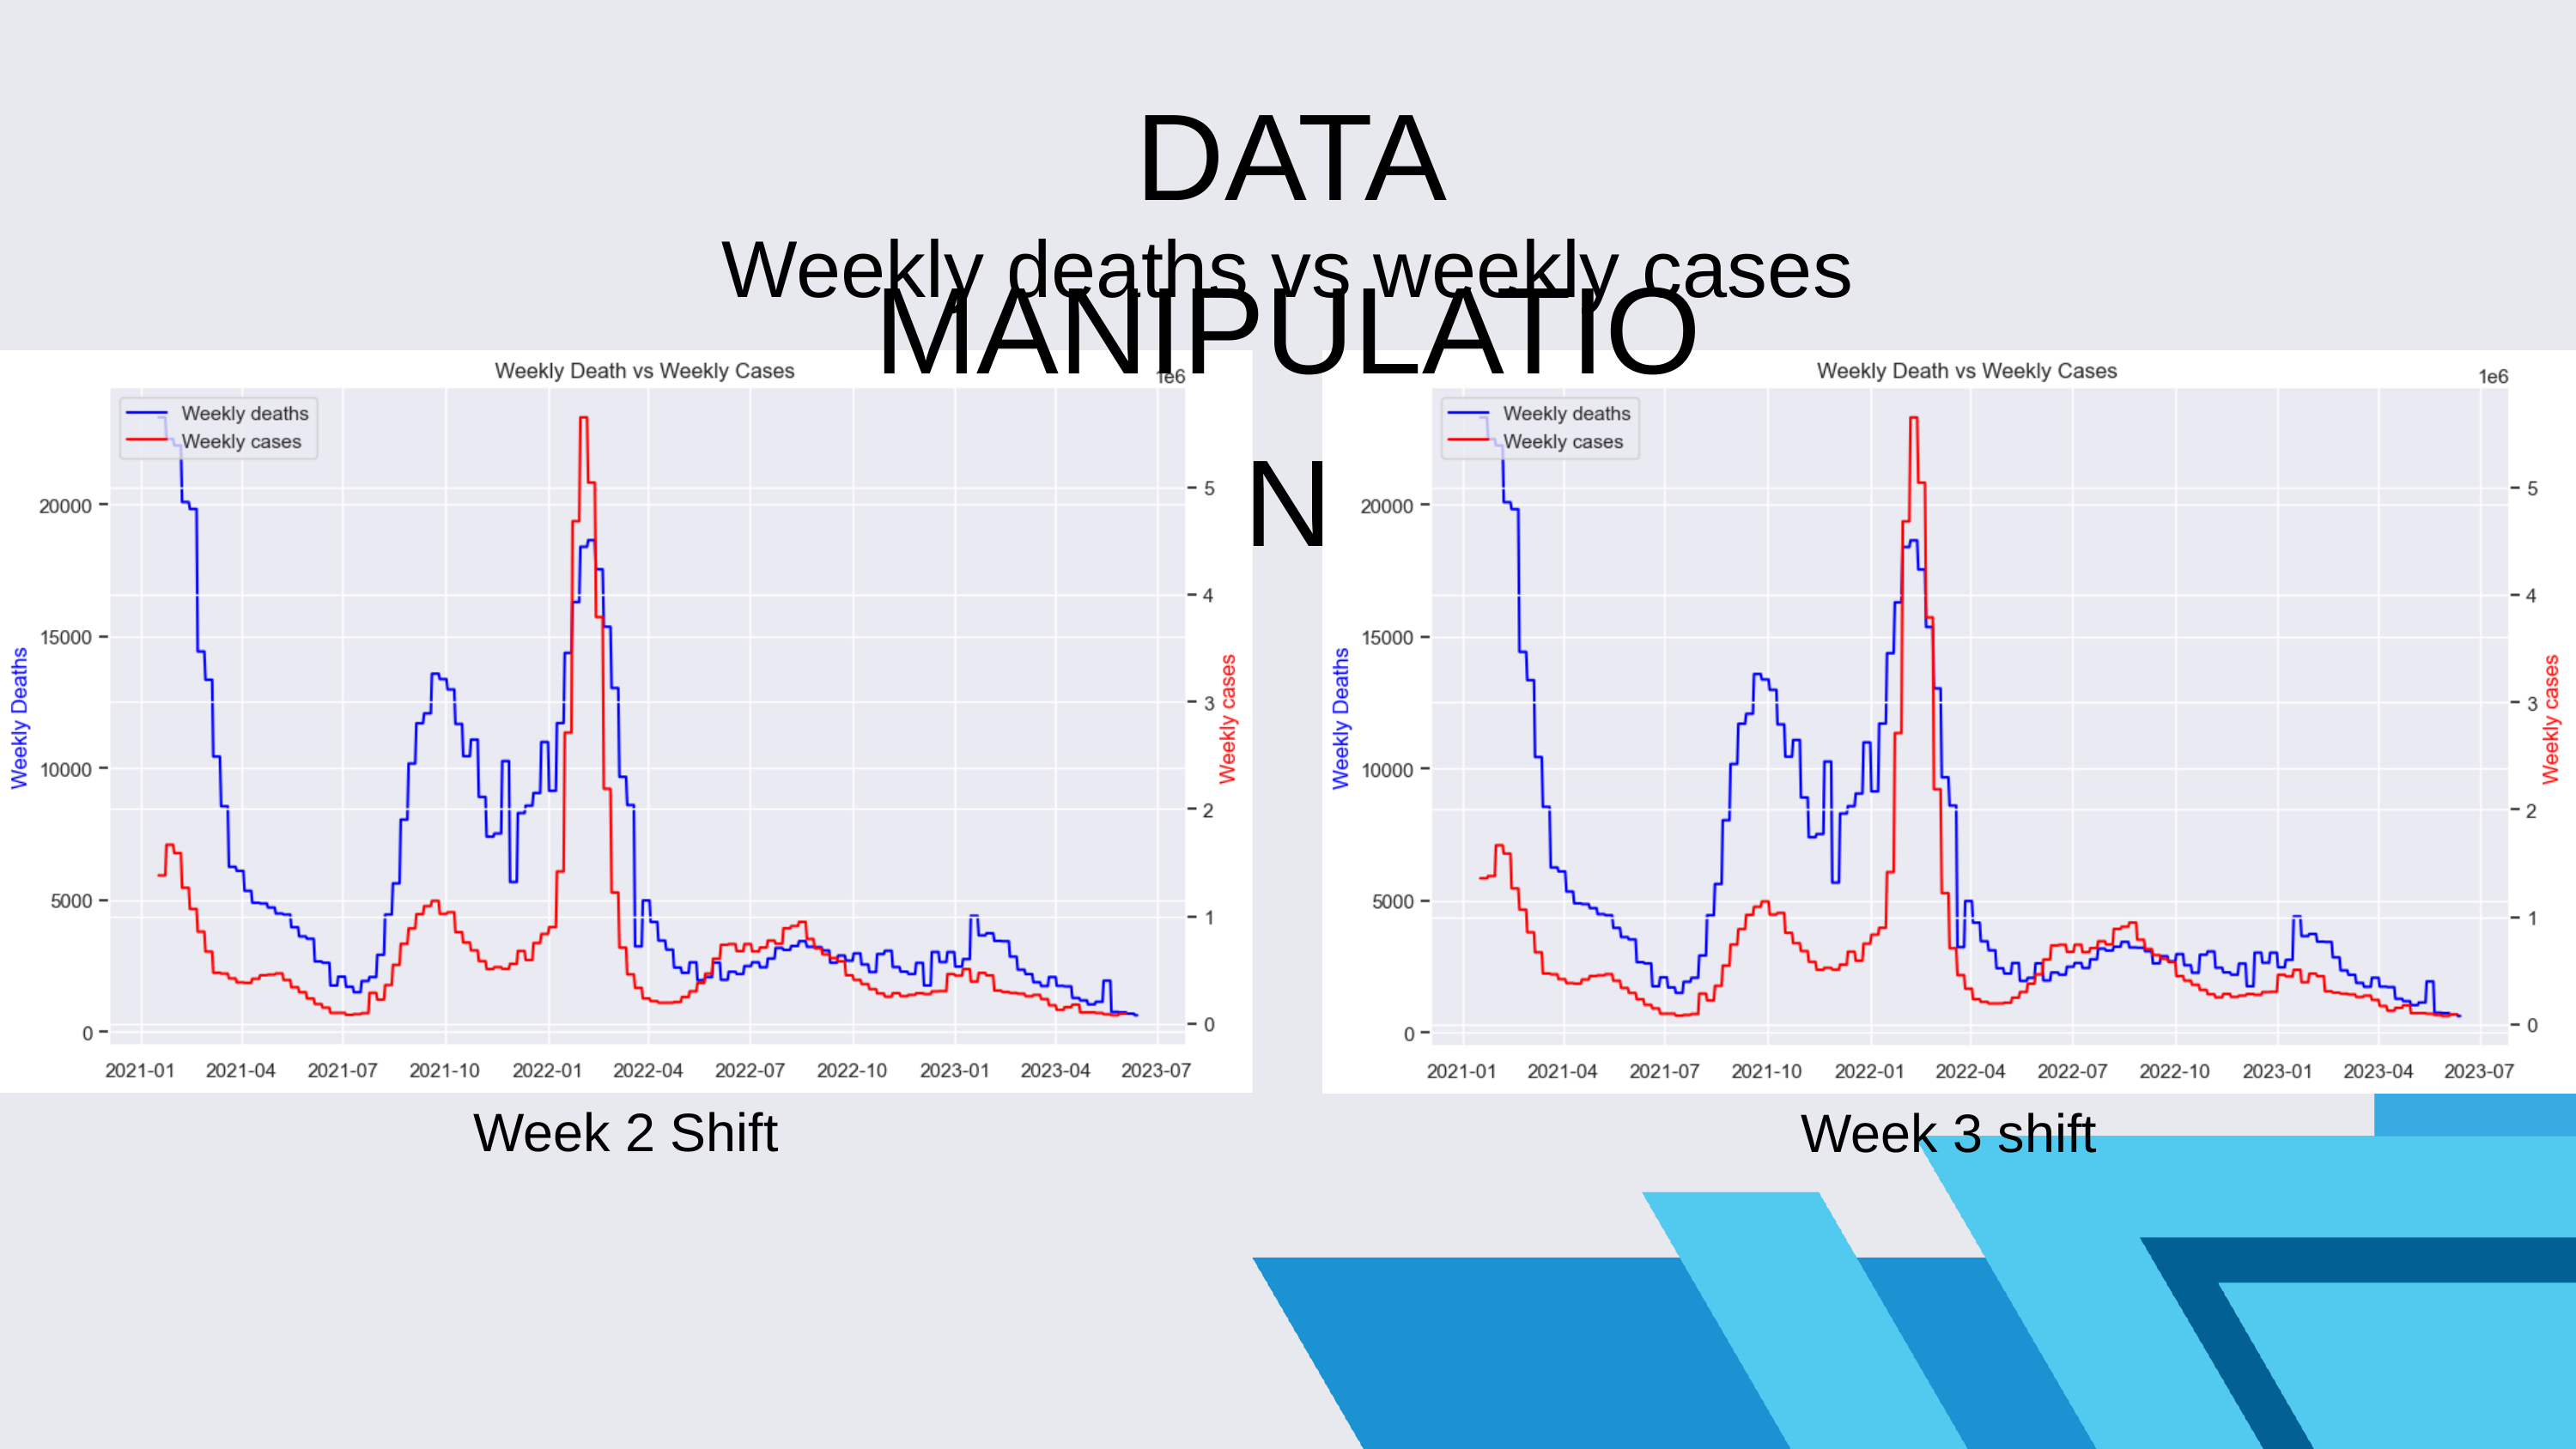

DATA MANIPULATION
Weekly deaths vs weekly cases

Week 2 Shift

Week 3 shift